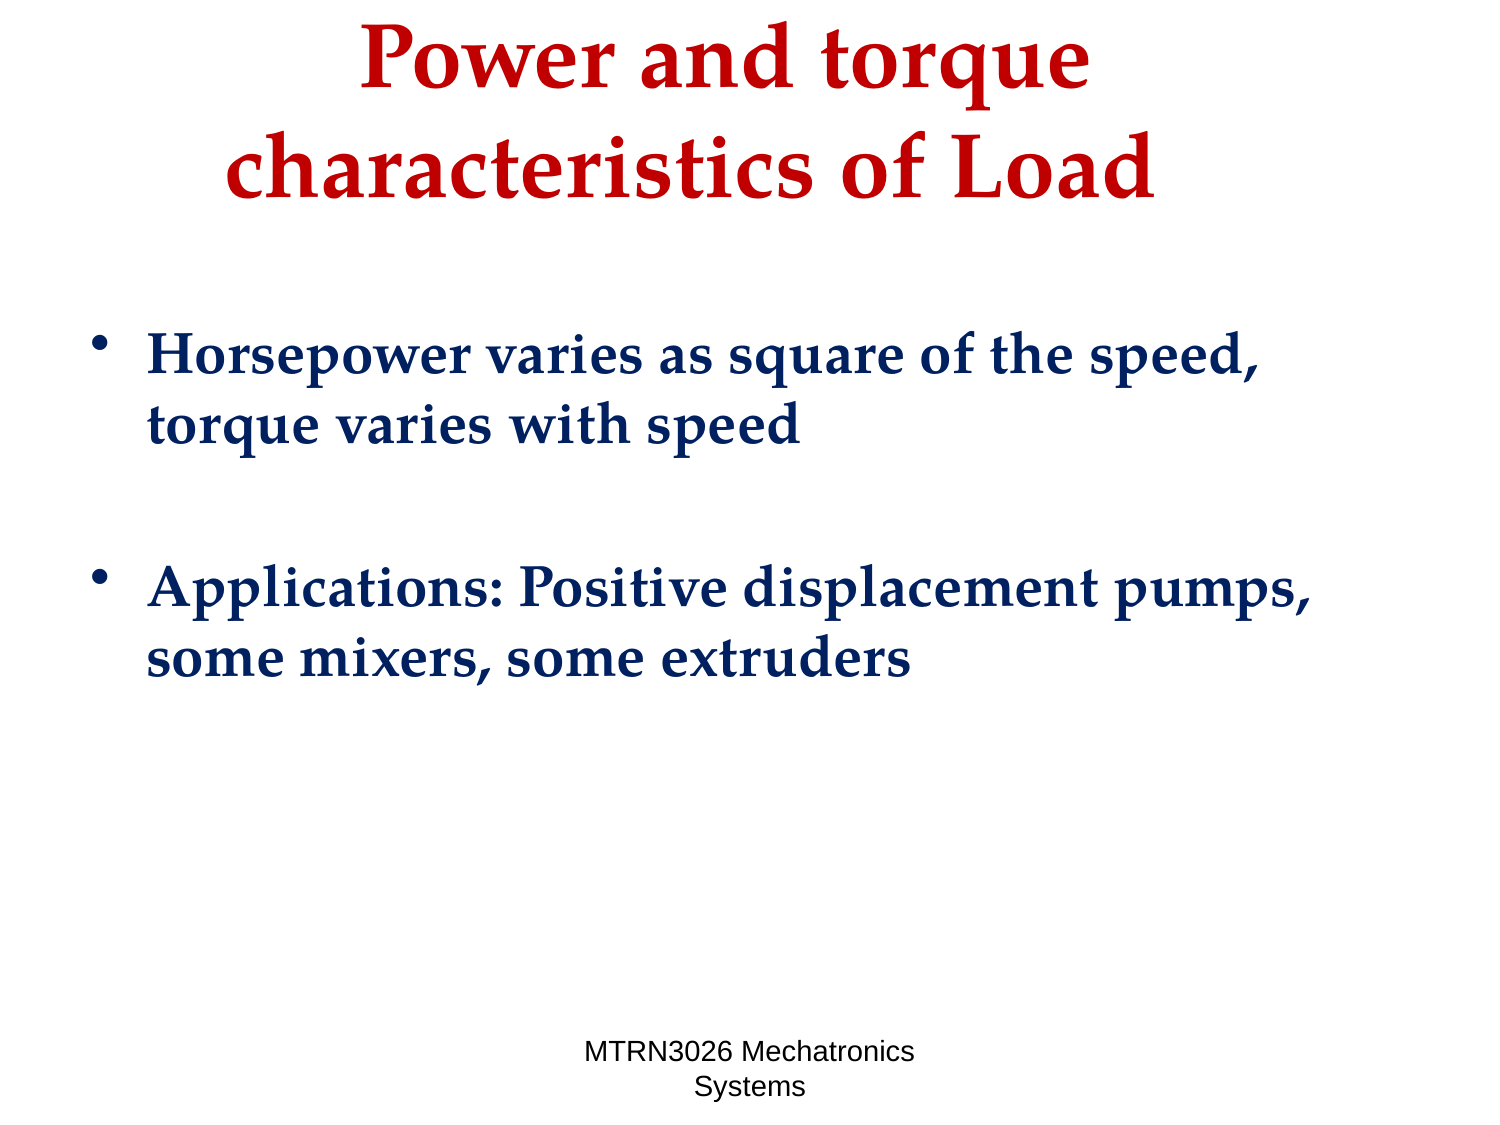

# Power and torque characteristics of Load
Horsepower varies as square of the speed, torque varies with speed

Applications: Positive displacement pumps, some mixers, some extruders
MTRN3026 Mechatronics Systems